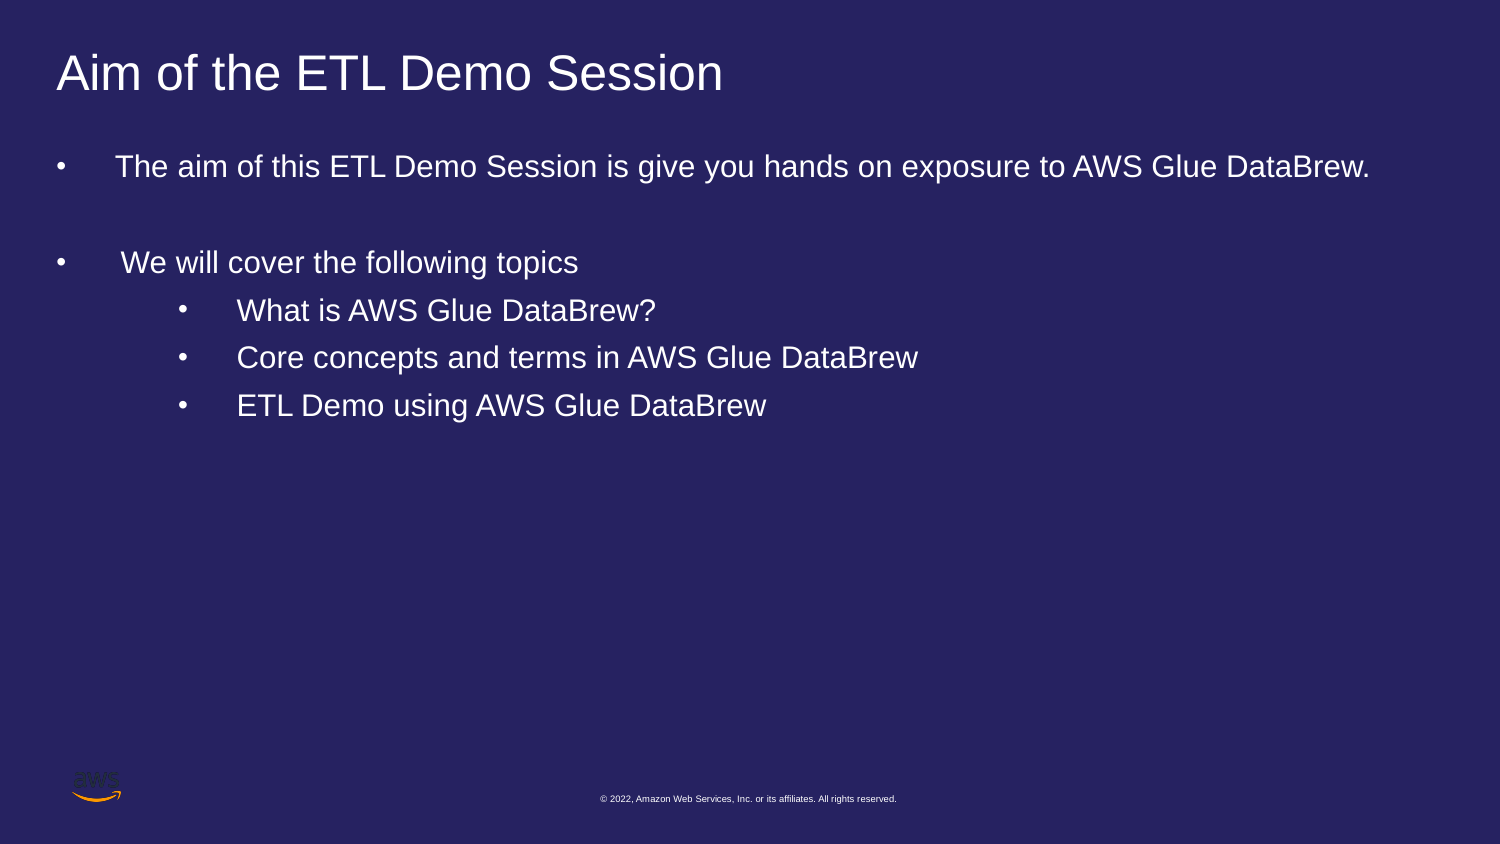

# Aim of the ETL Demo Session
The aim of this ETL Demo Session is give you hands on exposure to AWS Glue DataBrew.

  We will cover the following topics
What is AWS Glue DataBrew?
Core concepts and terms in AWS Glue DataBrew
ETL Demo using AWS Glue DataBrew